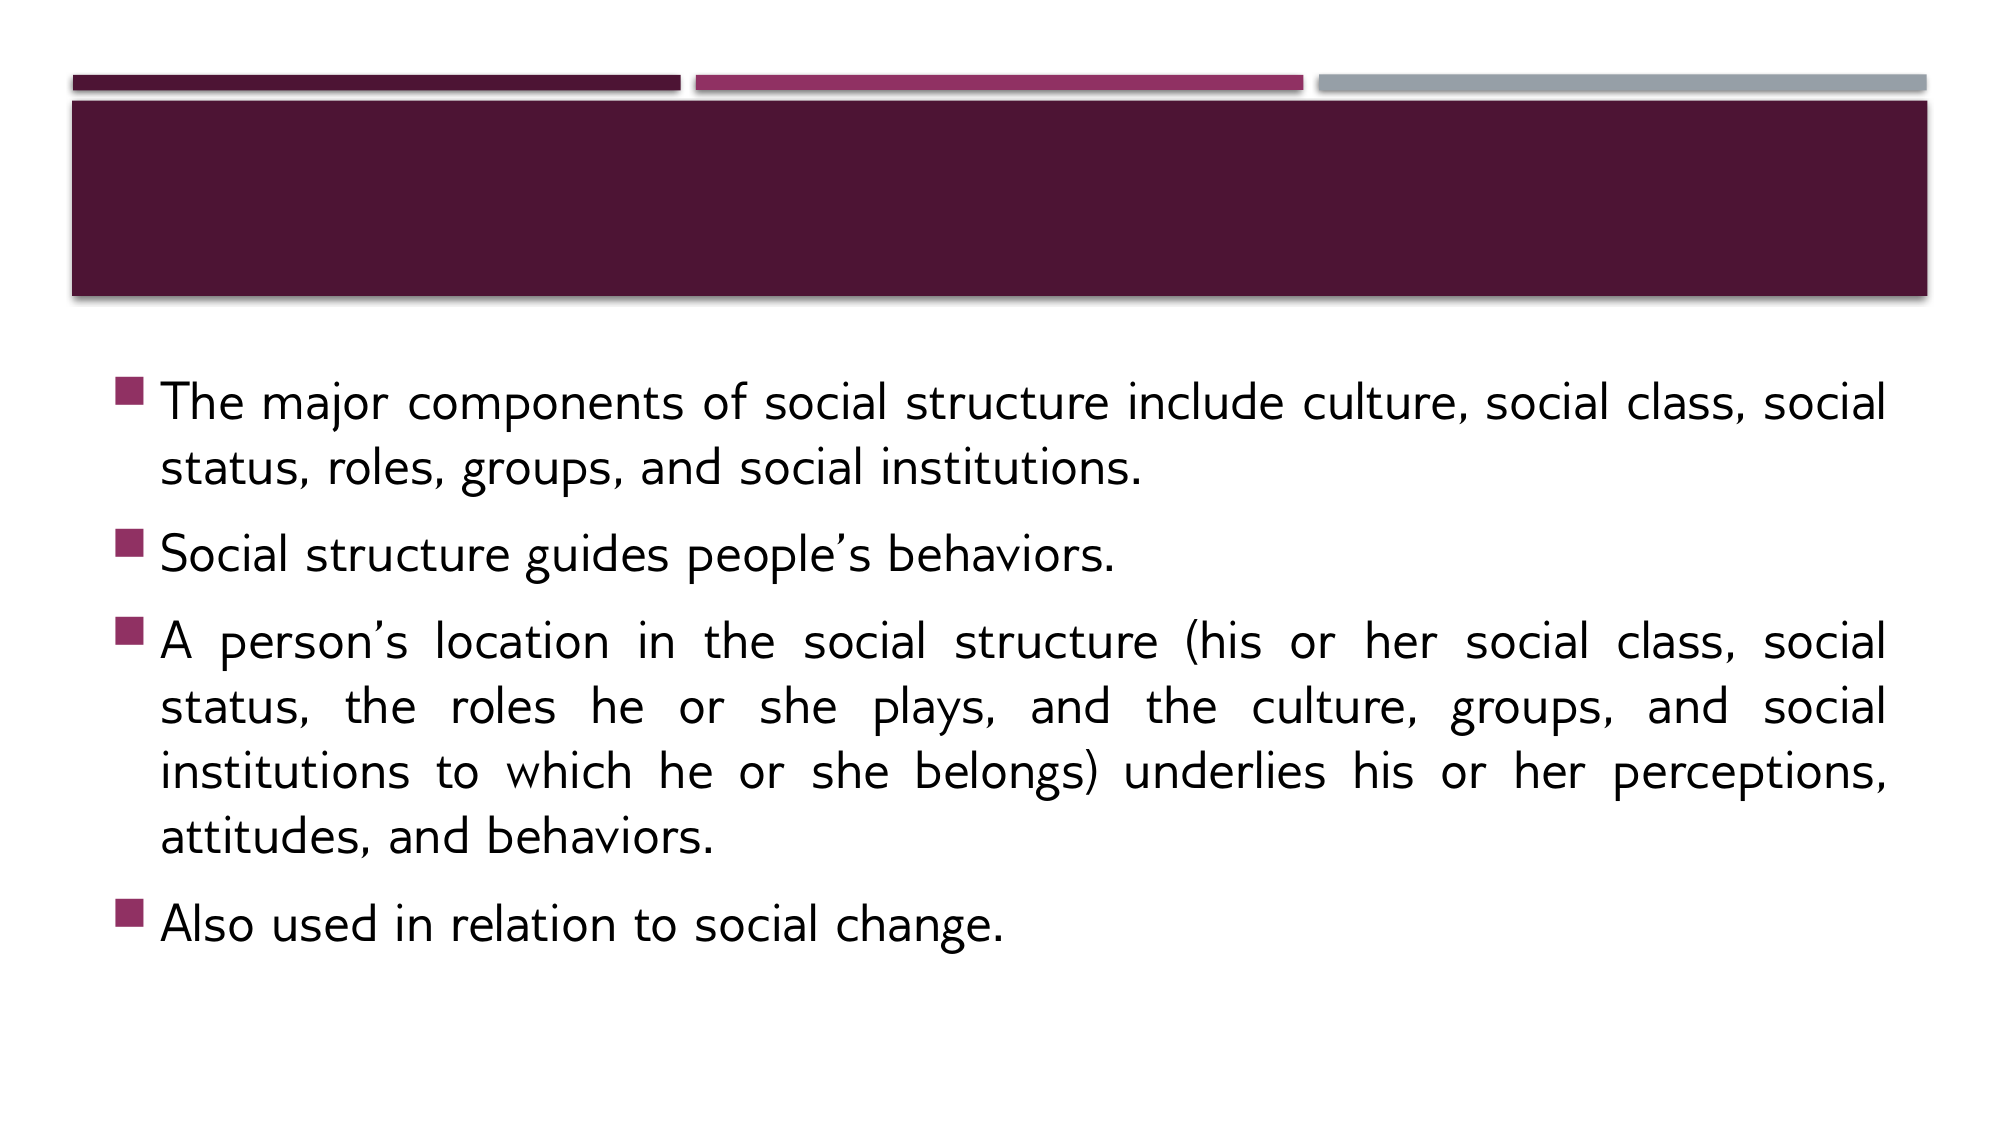

The major components of social structure include culture, social class, social status, roles, groups, and social institutions.
Social structure guides people’s behaviors.
A person’s location in the social structure (his or her social class, social status, the roles he or she plays, and the culture, groups, and social institutions to which he or she belongs) underlies his or her perceptions, attitudes, and behaviors.
Also used in relation to social change.